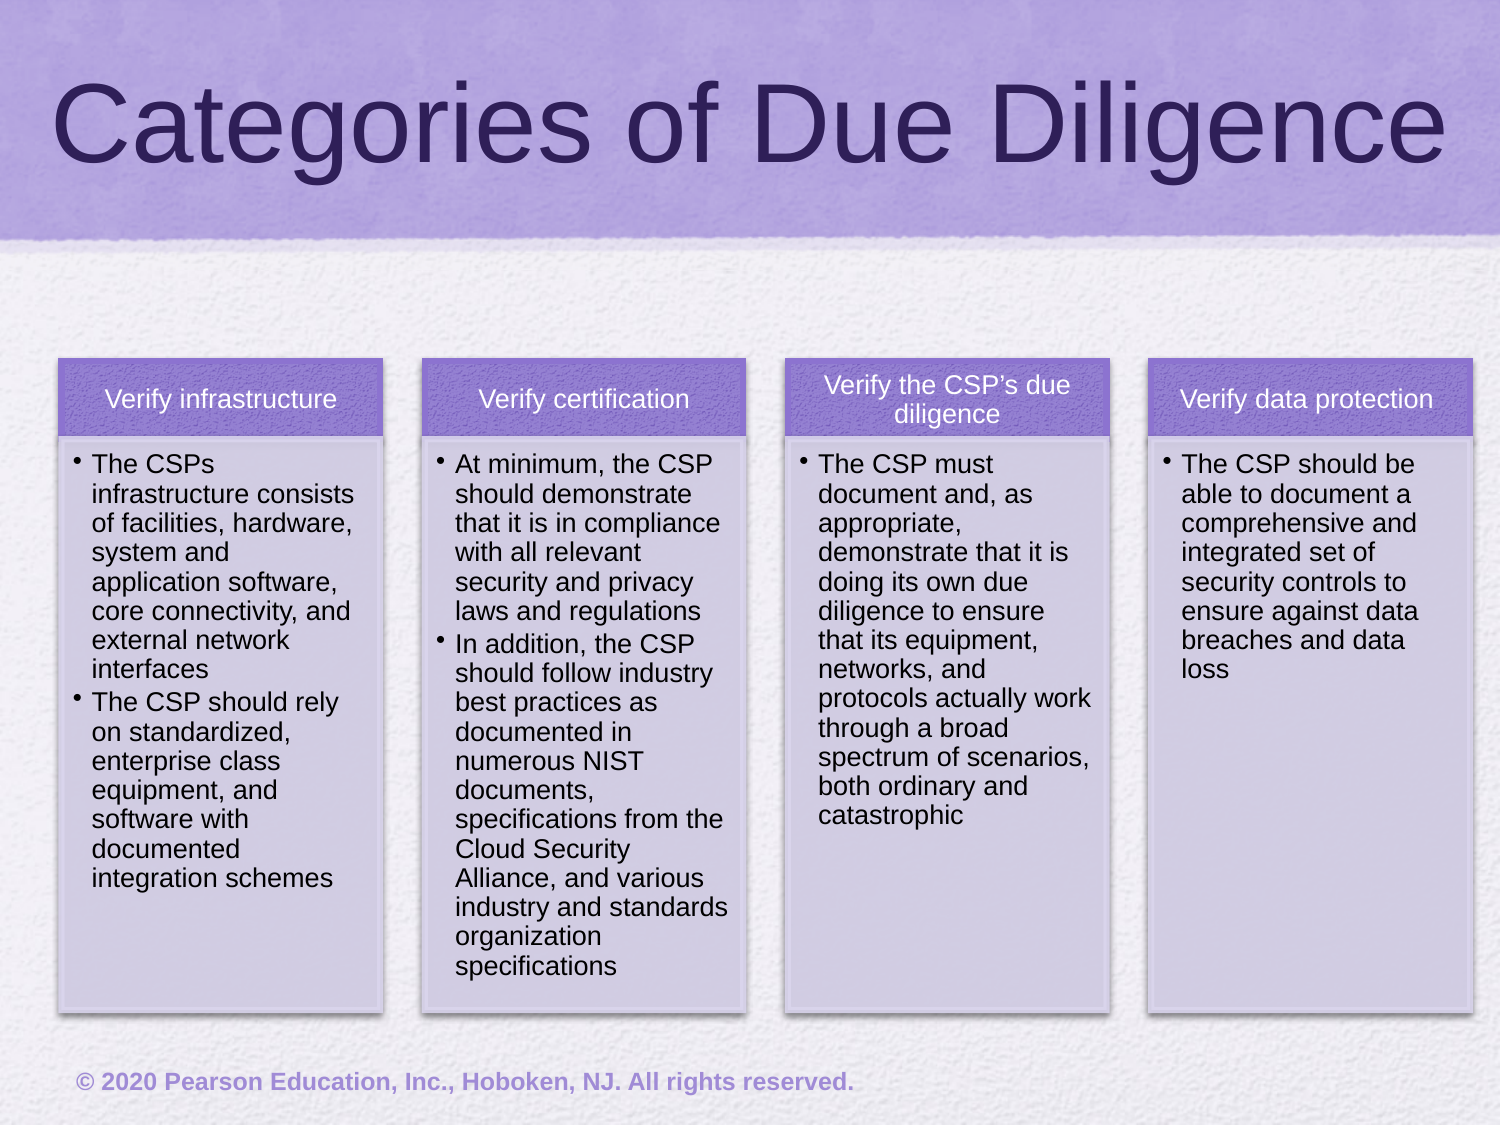

# Categories of Due Diligence
Verify infrastructure
The CSPs infrastructure consists of facilities, hardware, system and application software, core connectivity, and external network interfaces
The CSP should rely on standardized, enterprise class equipment, and software with documented integration schemes
Verify certification
At minimum, the CSP should demonstrate that it is in compliance with all relevant security and privacy laws and regulations
In addition, the CSP should follow industry best practices as documented in numerous NIST documents, specifications from the Cloud Security Alliance, and various industry and standards organization specifications
Verify the CSP’s due diligence
The CSP must document and, as appropriate, demonstrate that it is doing its own due diligence to ensure that its equipment, networks, and protocols actually work through a broad spectrum of scenarios, both ordinary and catastrophic
Verify data protection
The CSP should be able to document a comprehensive and integrated set of security controls to ensure against data breaches and data loss
© 2020 Pearson Education, Inc., Hoboken, NJ. All rights reserved.